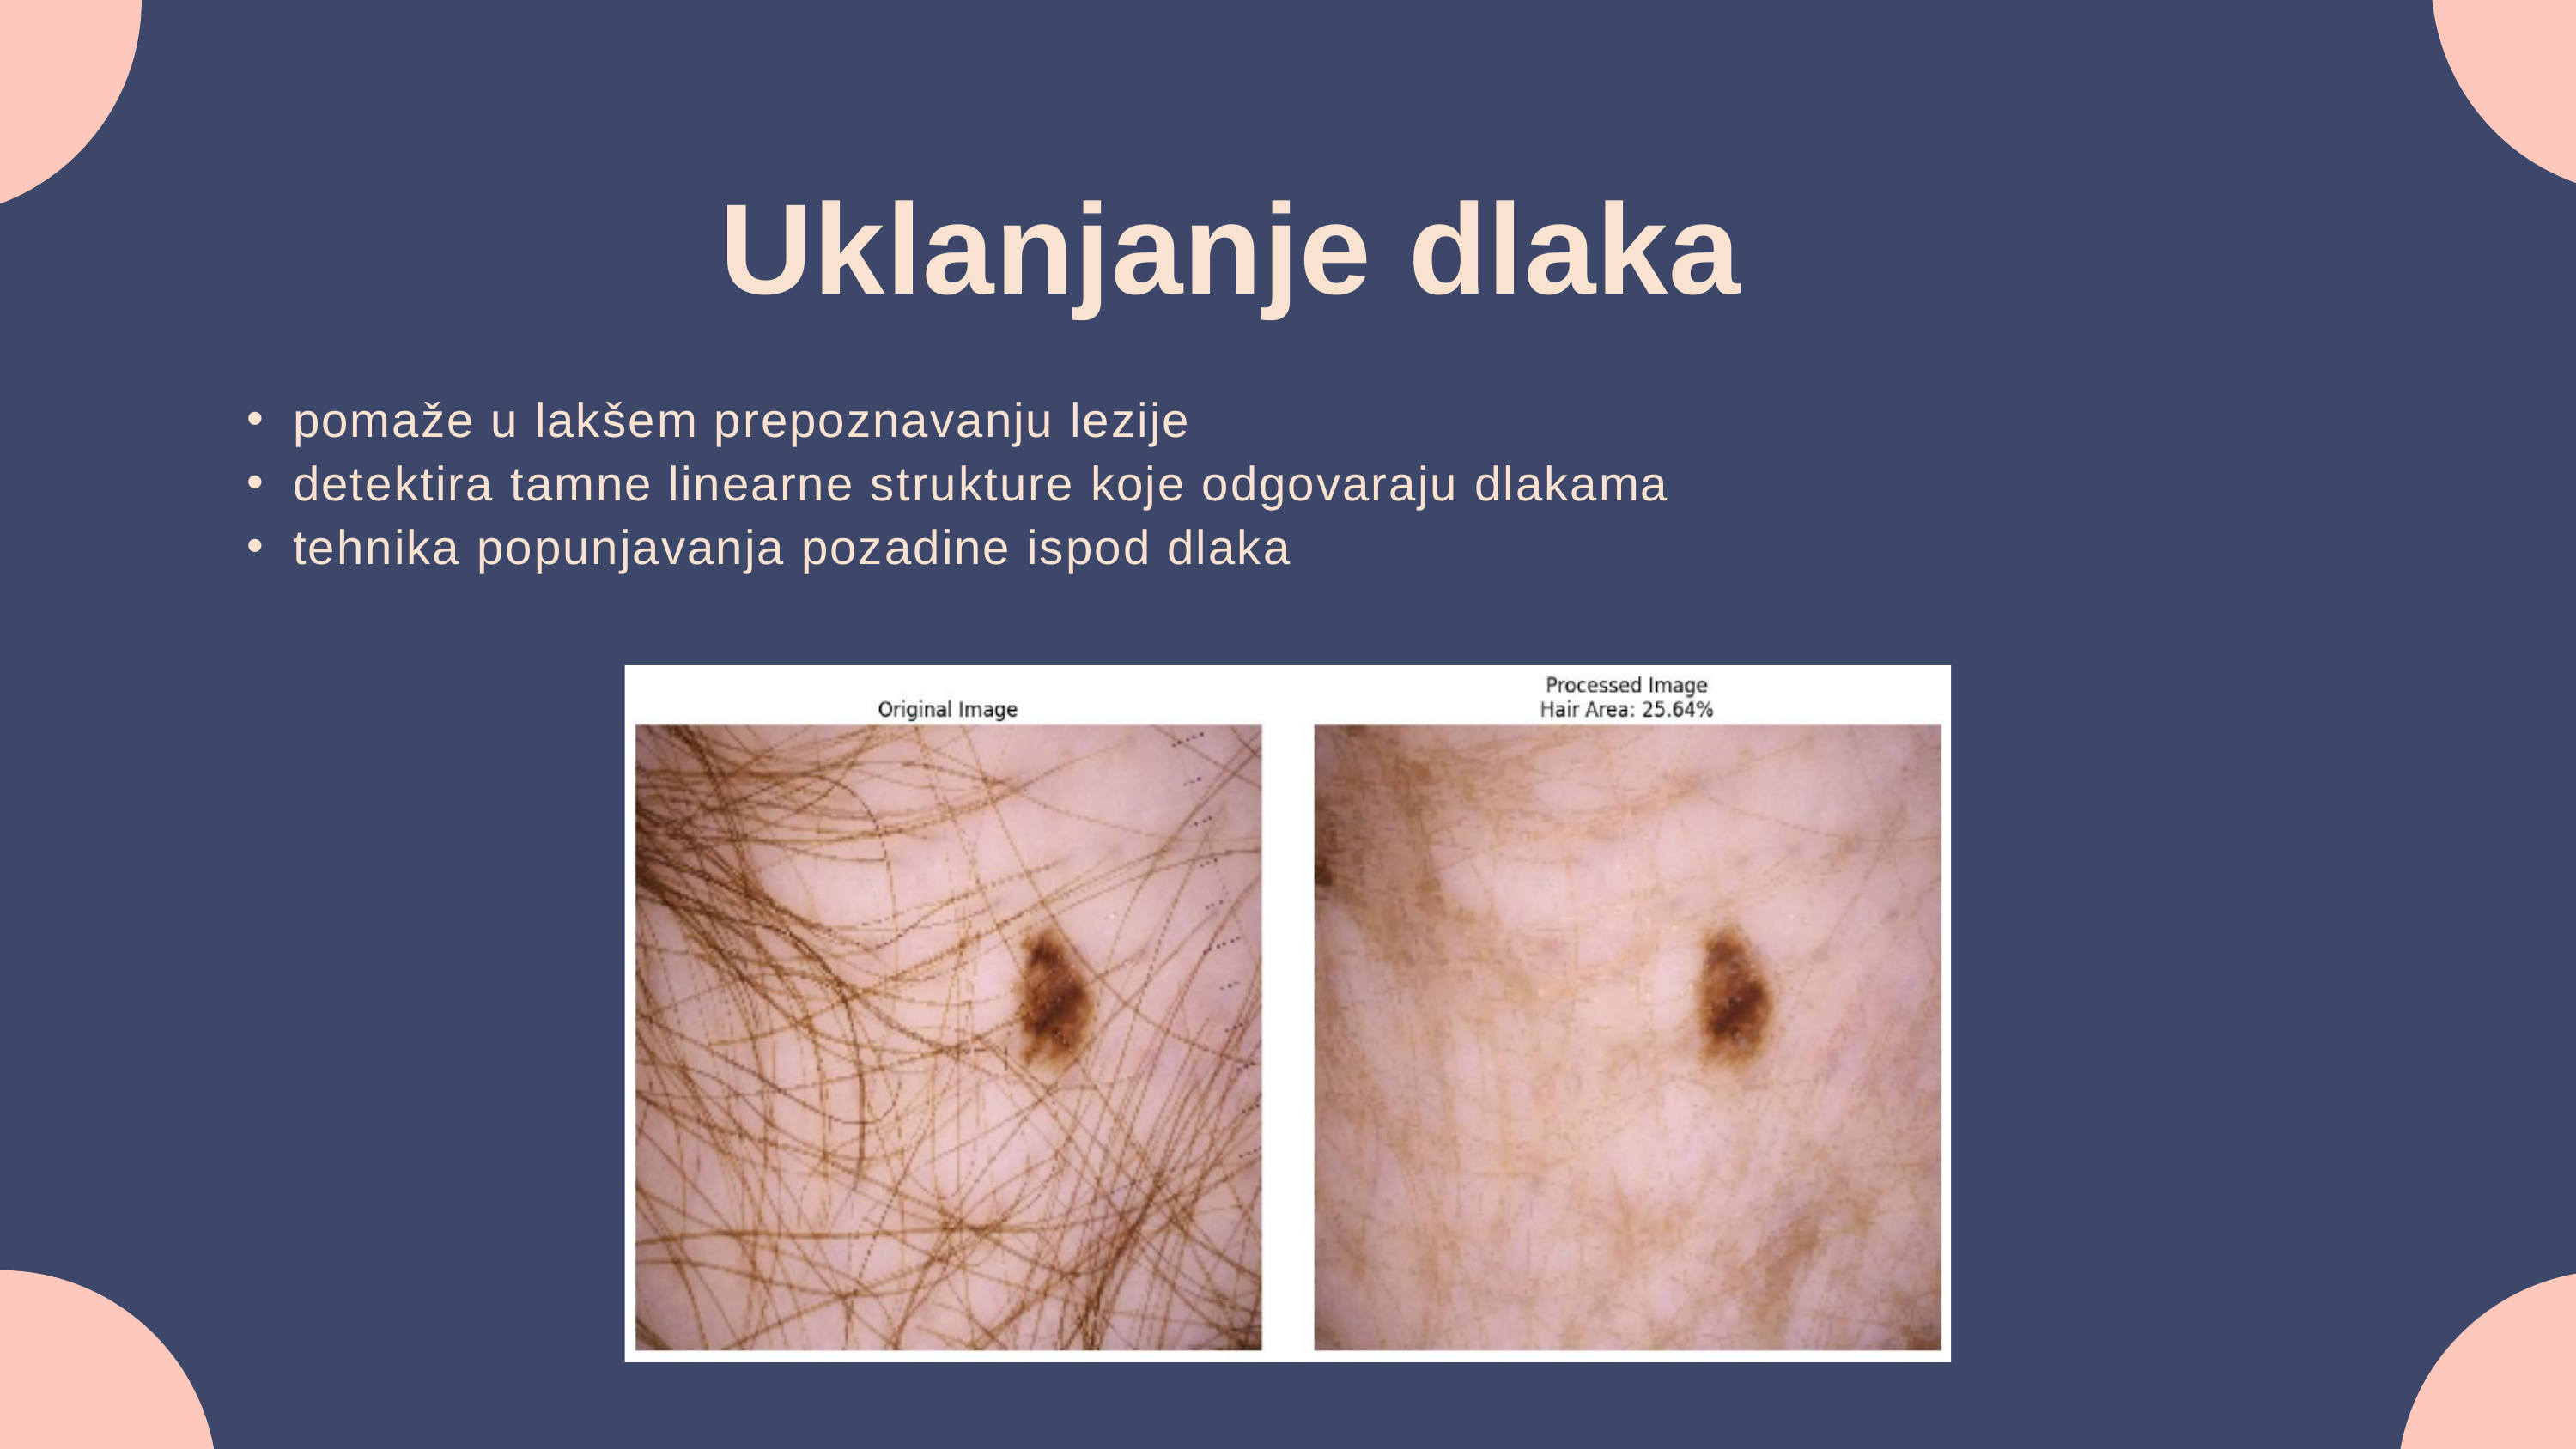

Uklanjanje dlaka

pomaže u lakšem prepoznavanju lezije
detektira tamne linearne strukture koje odgovaraju dlakama
tehnika popunjavanja pozadine ispod dlaka